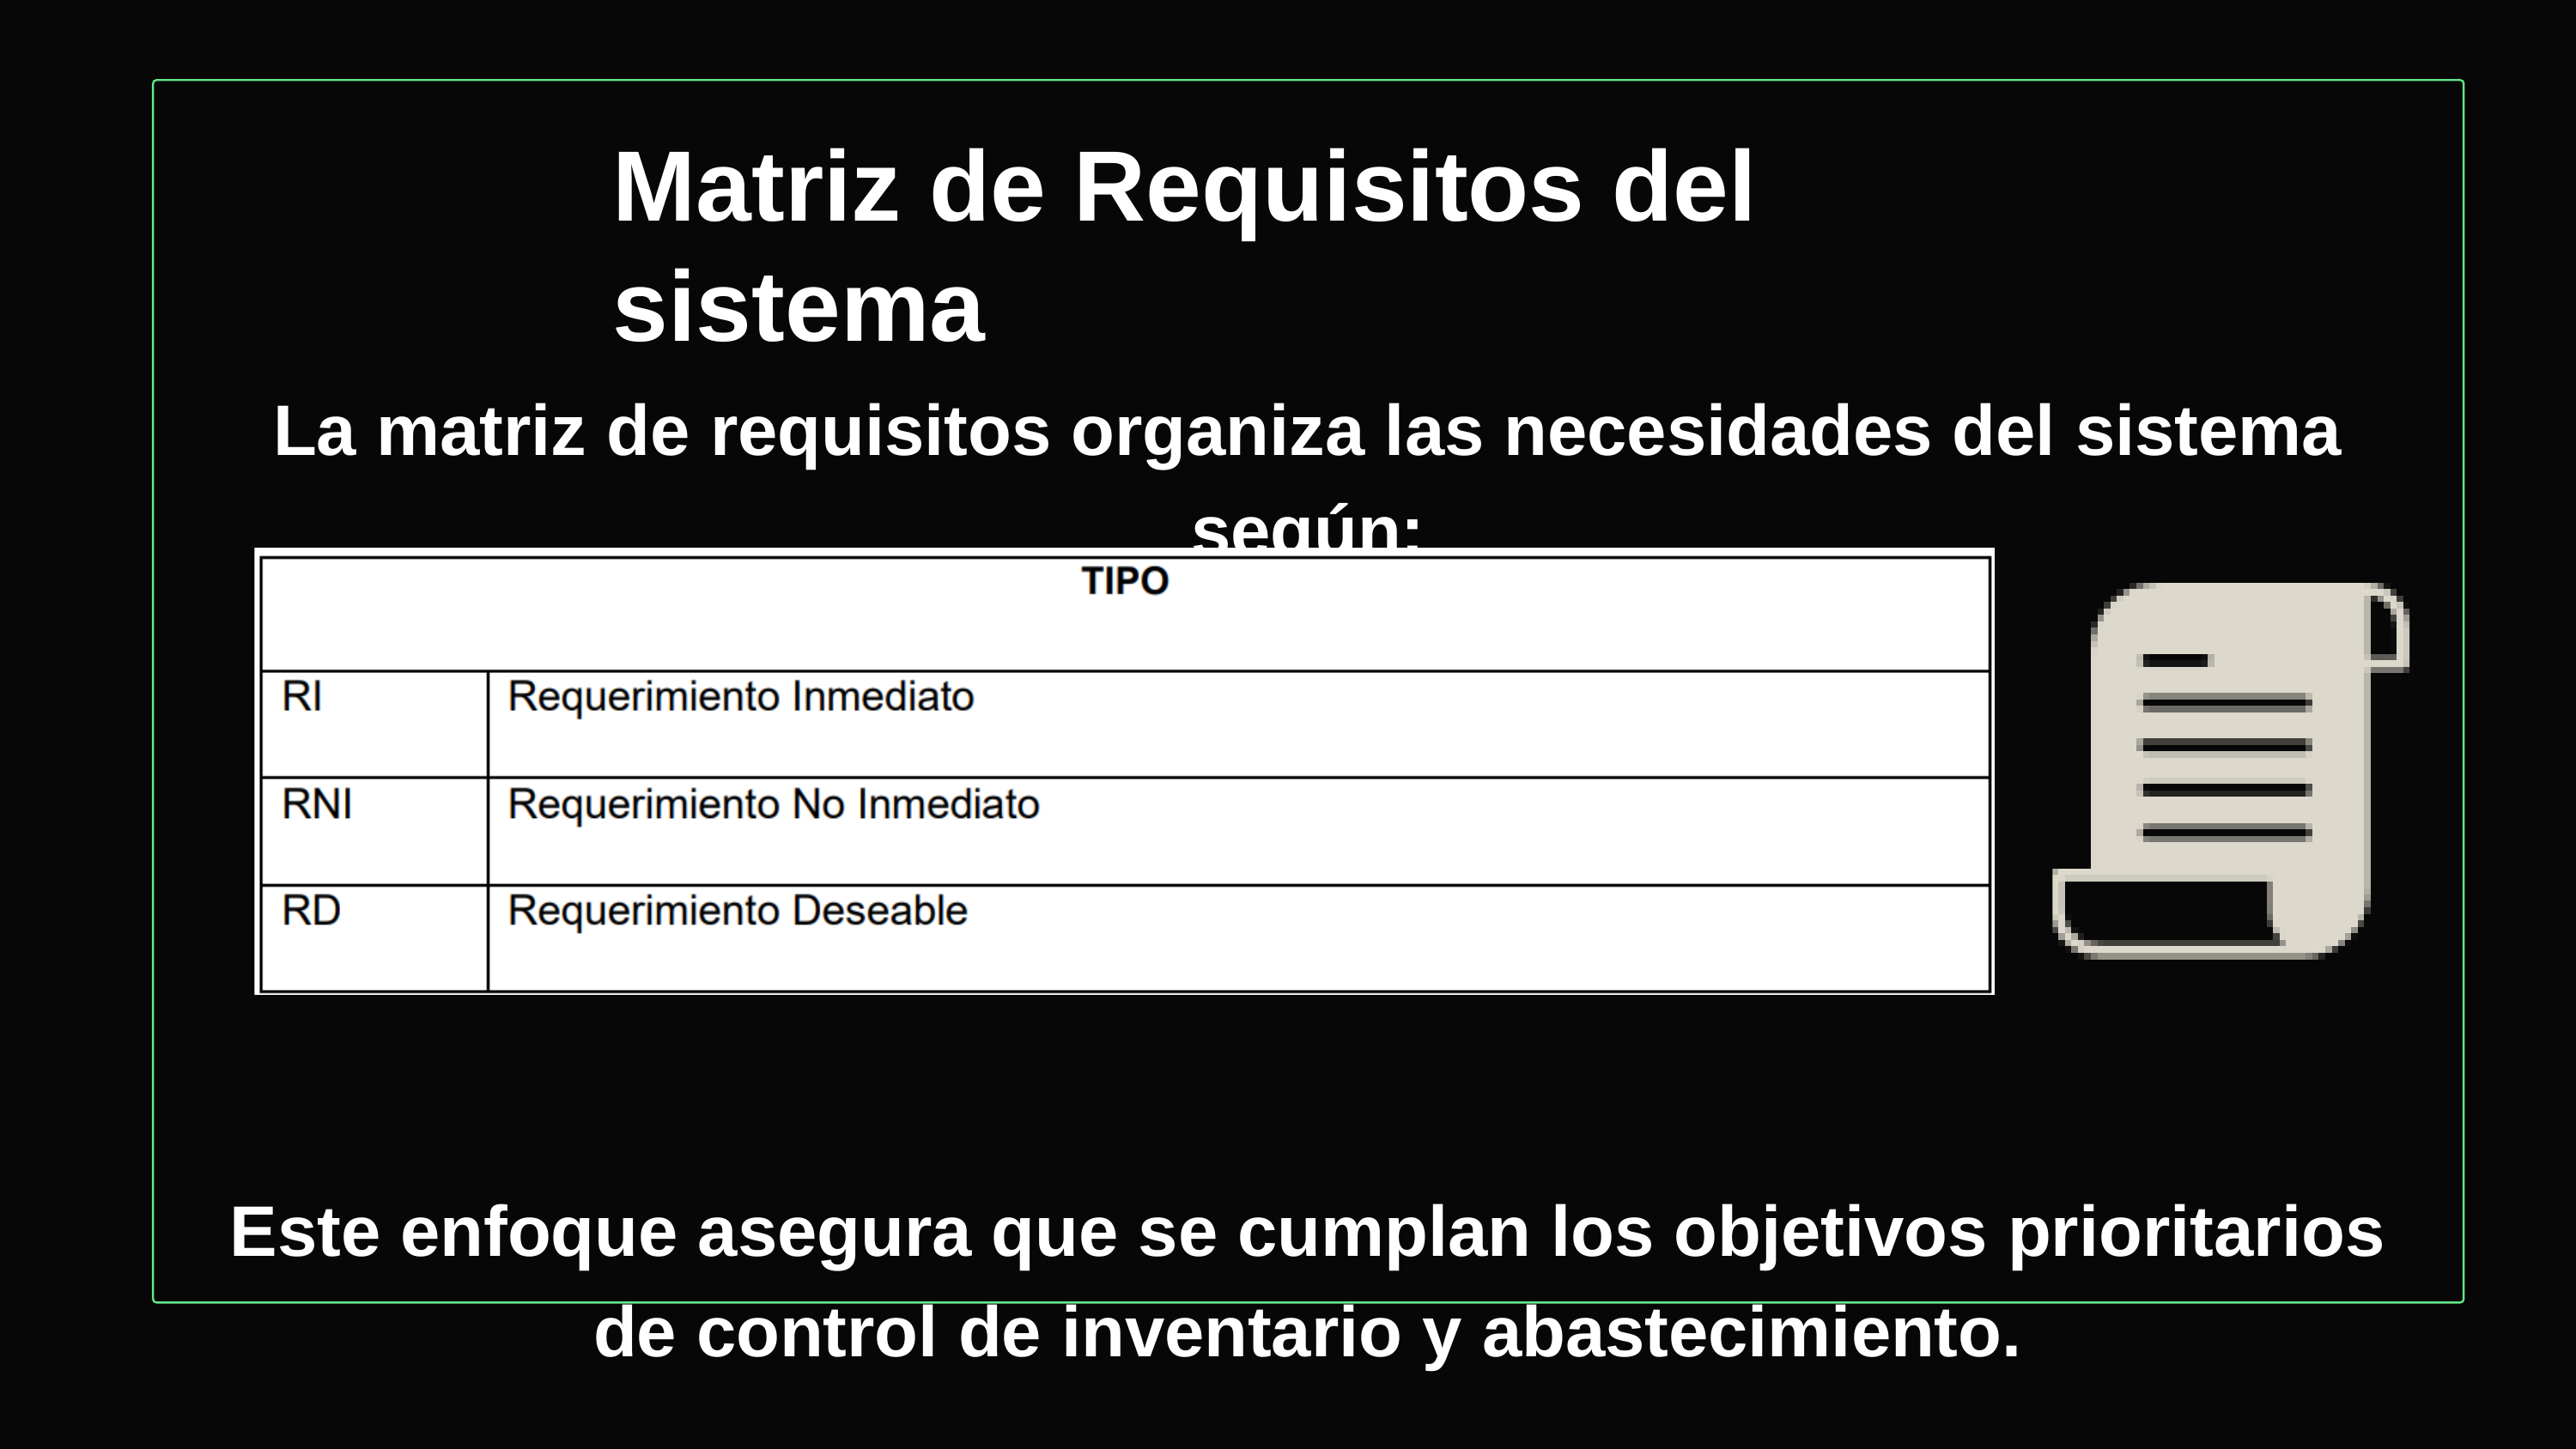

Matriz de Requisitos del sistema
La matriz de requisitos organiza las necesidades del sistema según:

Este enfoque asegura que se cumplan los objetivos prioritarios de control de inventario y abastecimiento.